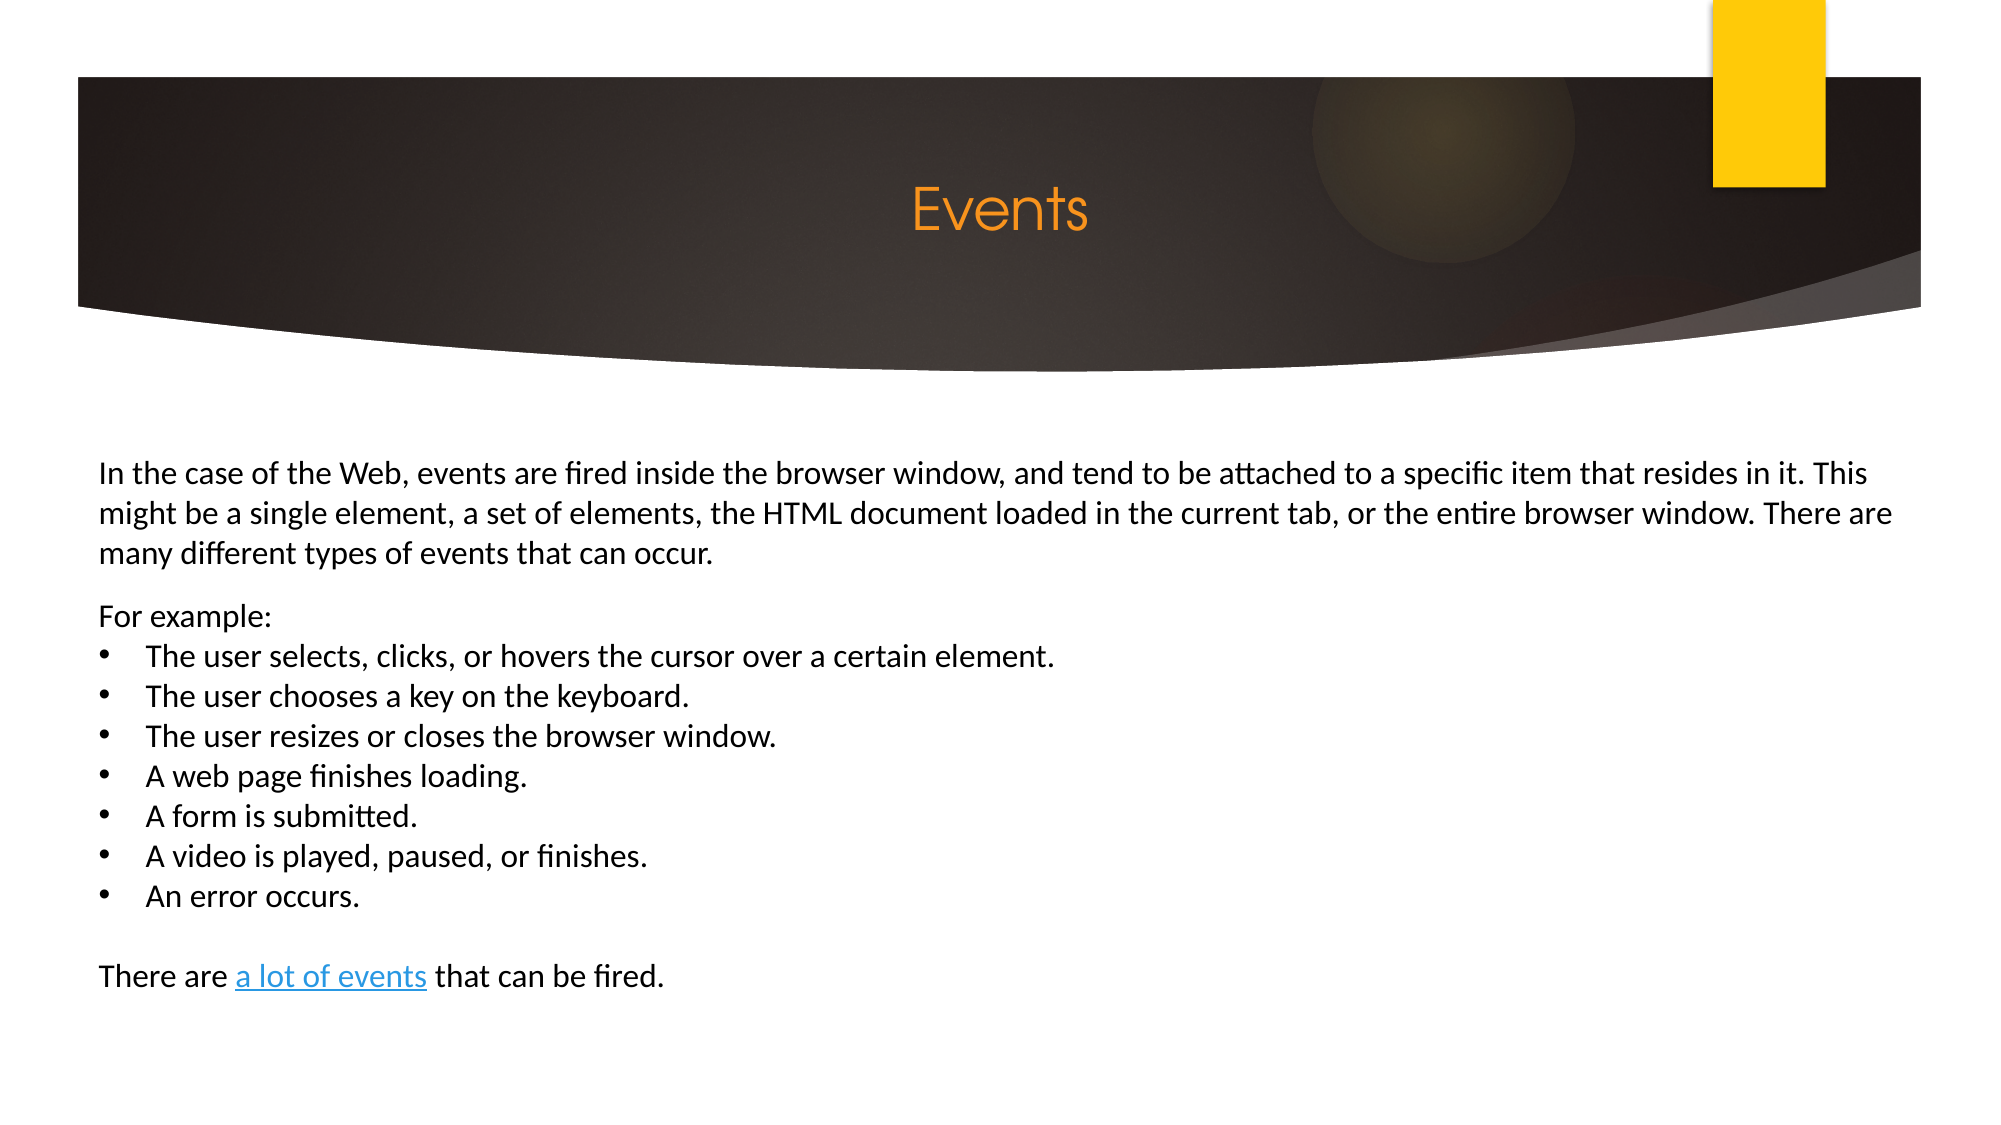

# Events
In the case of the Web, events are fired inside the browser window, and tend to be attached to a specific item that resides in it. This might be a single element, a set of elements, the HTML document loaded in the current tab, or the entire browser window. There are many different types of events that can occur.
For example:
The user selects, clicks, or hovers the cursor over a certain element.
The user chooses a key on the keyboard.
The user resizes or closes the browser window.
A web page finishes loading.
A form is submitted.
A video is played, paused, or finishes.
An error occurs.

There are a lot of events that can be fired.